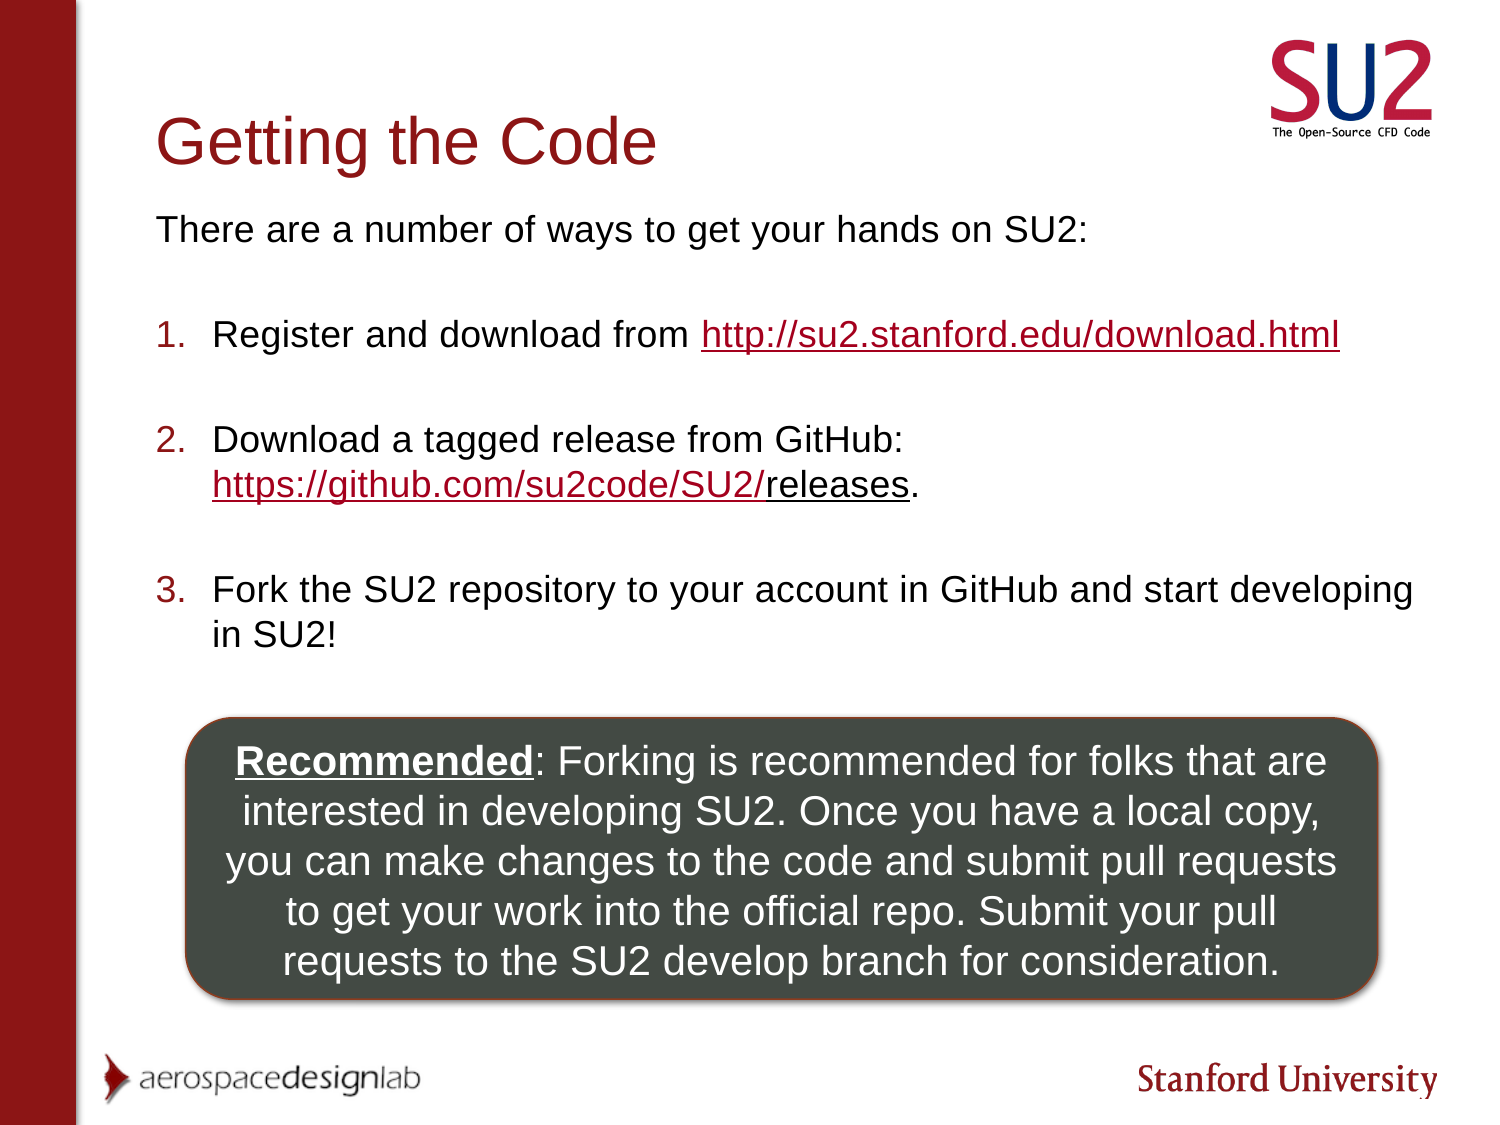

# Getting the Code
There are a number of ways to get your hands on SU2:

Register and download from http://su2.stanford.edu/download.html

Download a tagged release from GitHub: https://github.com/su2code/SU2/releases.

Fork the SU2 repository to your account in GitHub and start developing in SU2!
Recommended: Forking is recommended for folks that are interested in developing SU2. Once you have a local copy, you can make changes to the code and submit pull requests to get your work into the official repo. Submit your pull requests to the SU2 develop branch for consideration.